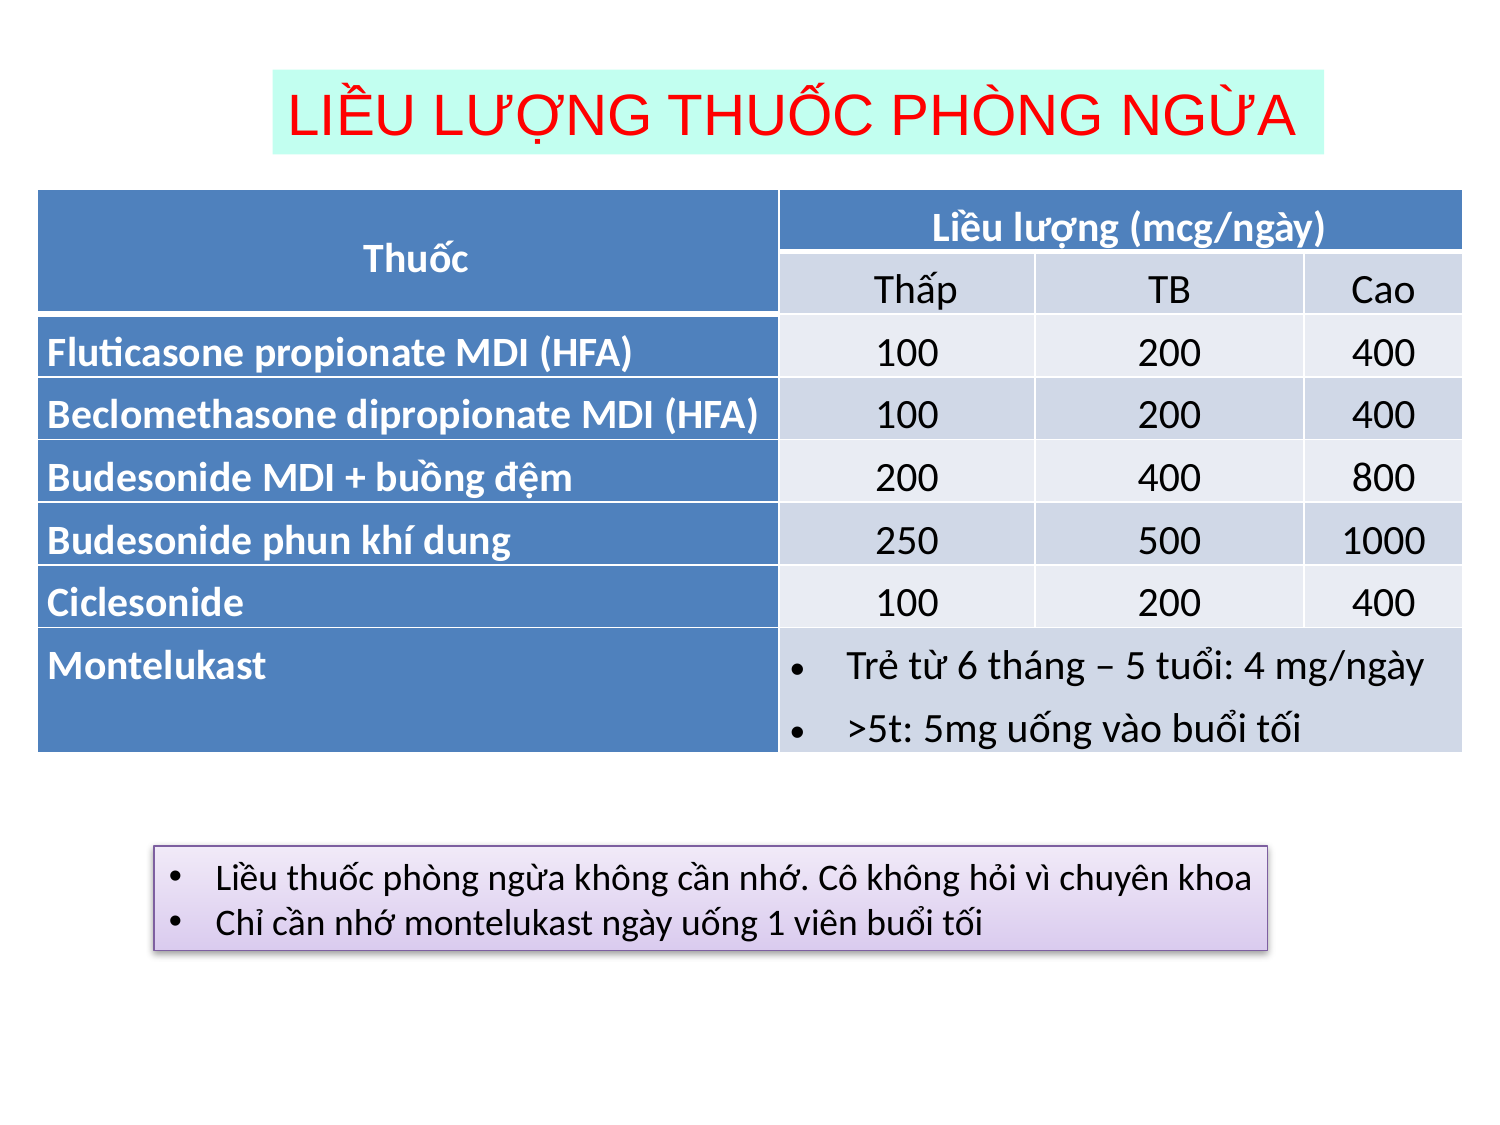

LIỀU LƯỢNG THUỐC PHÒNG NGỪA
| Thuốc | Liều lượng (mcg/ngày) |  |  |
| --- | --- | --- | --- |
|  | Thấp | TB | Cao |
| Fluticasone propionate MDI (HFA) | 100 | 200 | 400 |
| Beclomethasone dipropionate MDI (HFA) | 100 | 200 | 400 |
| Budesonide MDI + buồng đệm | 200 | 400 | 800 |
| Budesonide phun khí dung | 250 | 500 | 1000 |
| Ciclesonide | 100 | 200 | 400 |
| Montelukast | Trẻ từ 6 tháng – 5 tuổi: 4 mg/ngày >5t: 5mg uống vào buổi tối |  |  |
Liều thuốc phòng ngừa không cần nhớ. Cô không hỏi vì chuyên khoa
Chỉ cần nhớ montelukast ngày uống 1 viên buổi tối